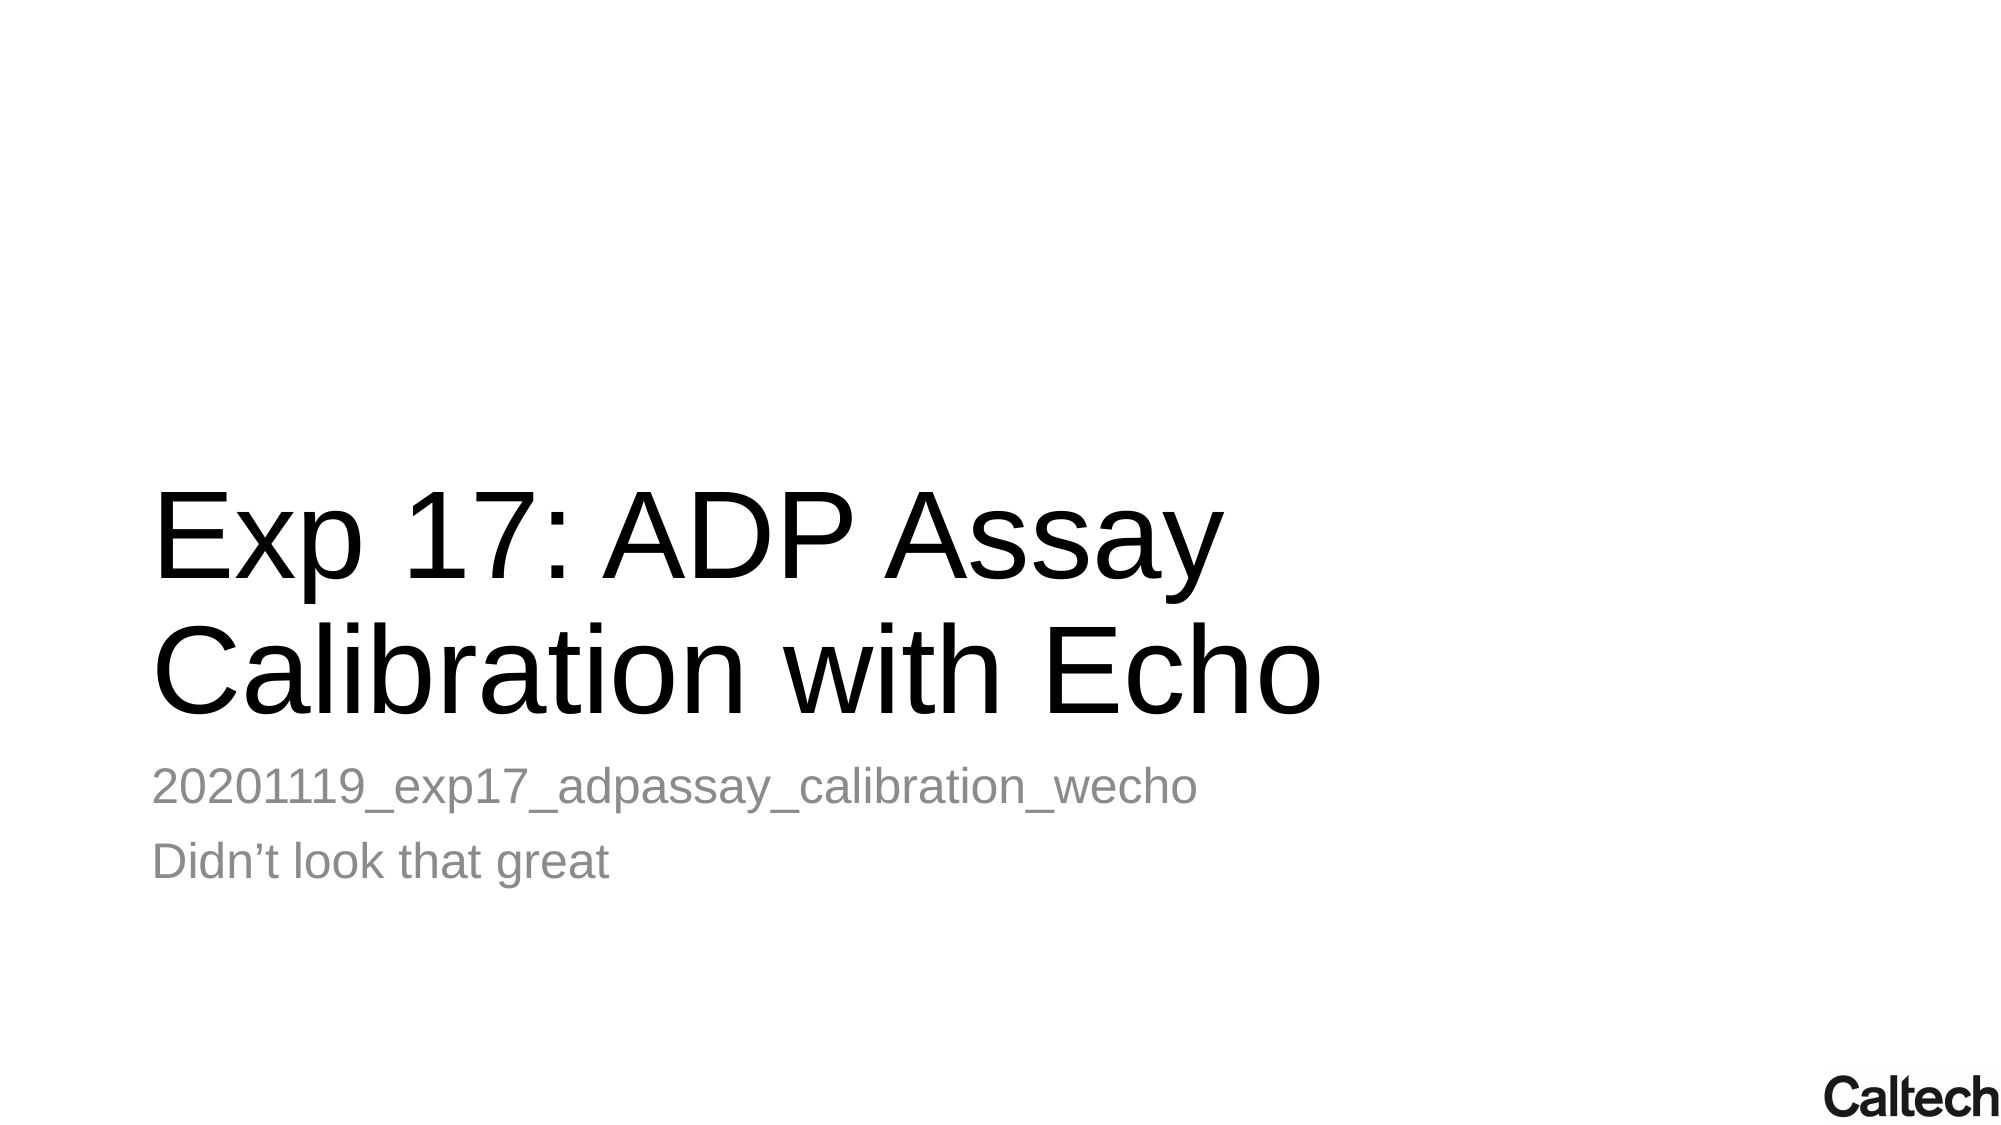

# Exp 17: ADP Assay Calibration with Echo
20201119_exp17_adpassay_calibration_wecho
Didn’t look that great